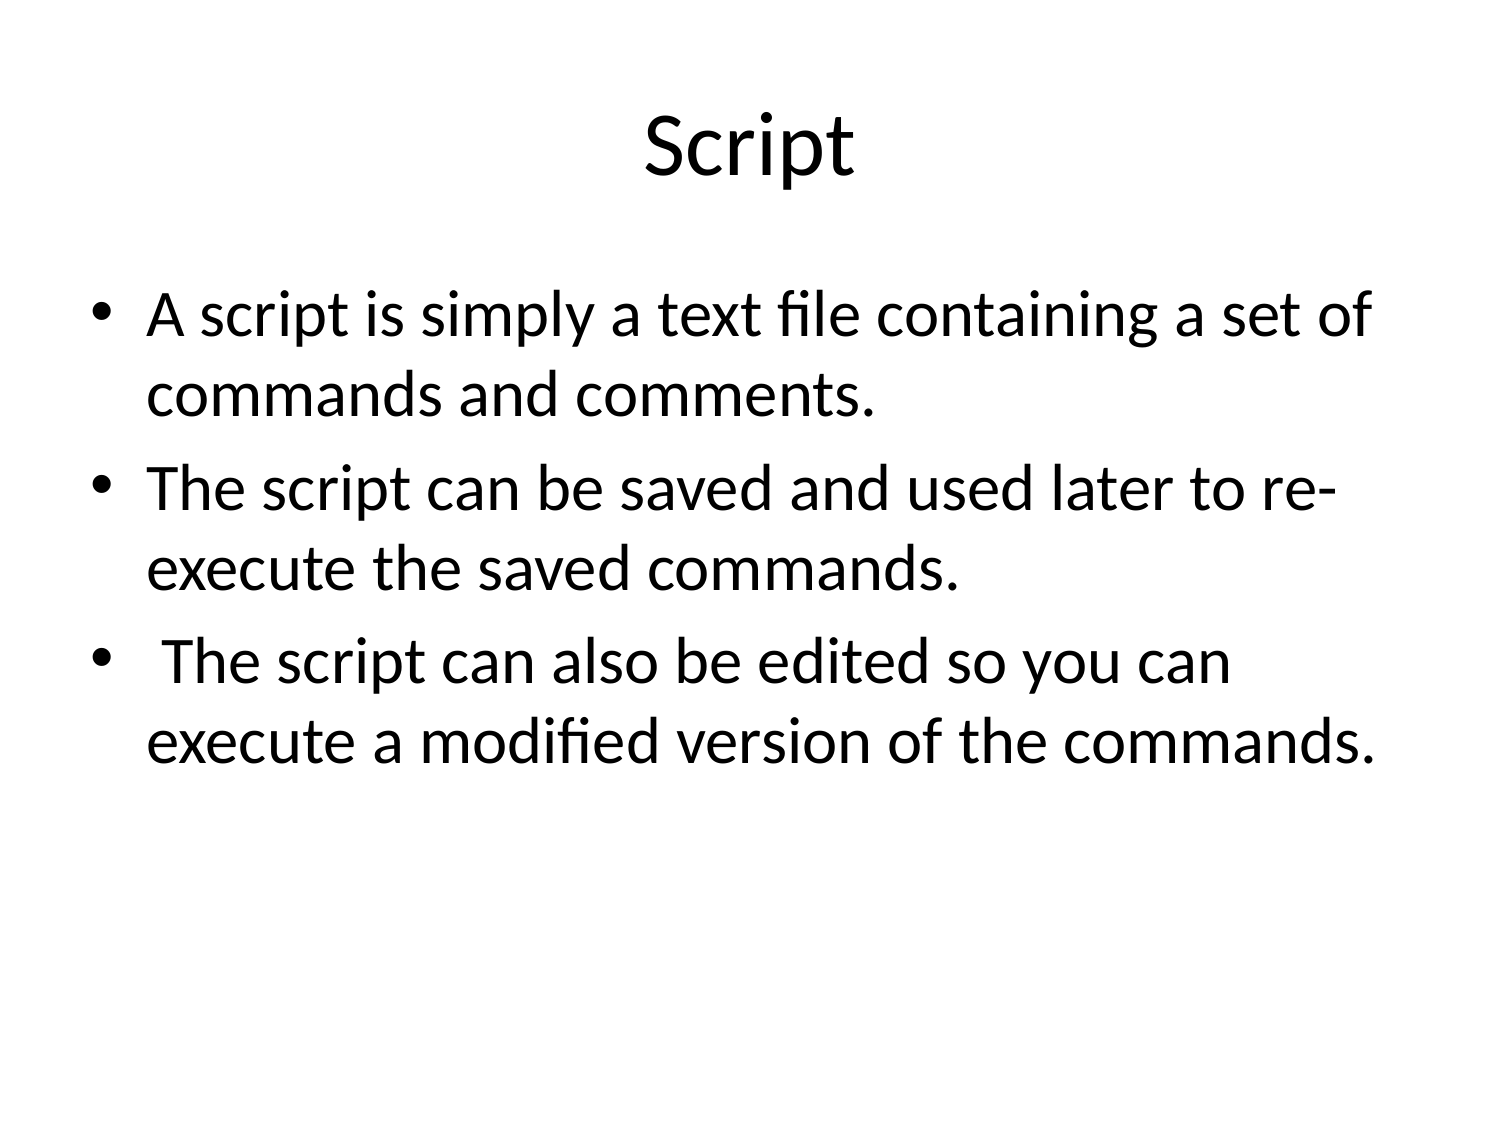

# Script
A script is simply a text file containing a set of commands and comments.
The script can be saved and used later to re-execute the saved commands.
 The script can also be edited so you can execute a modified version of the commands.